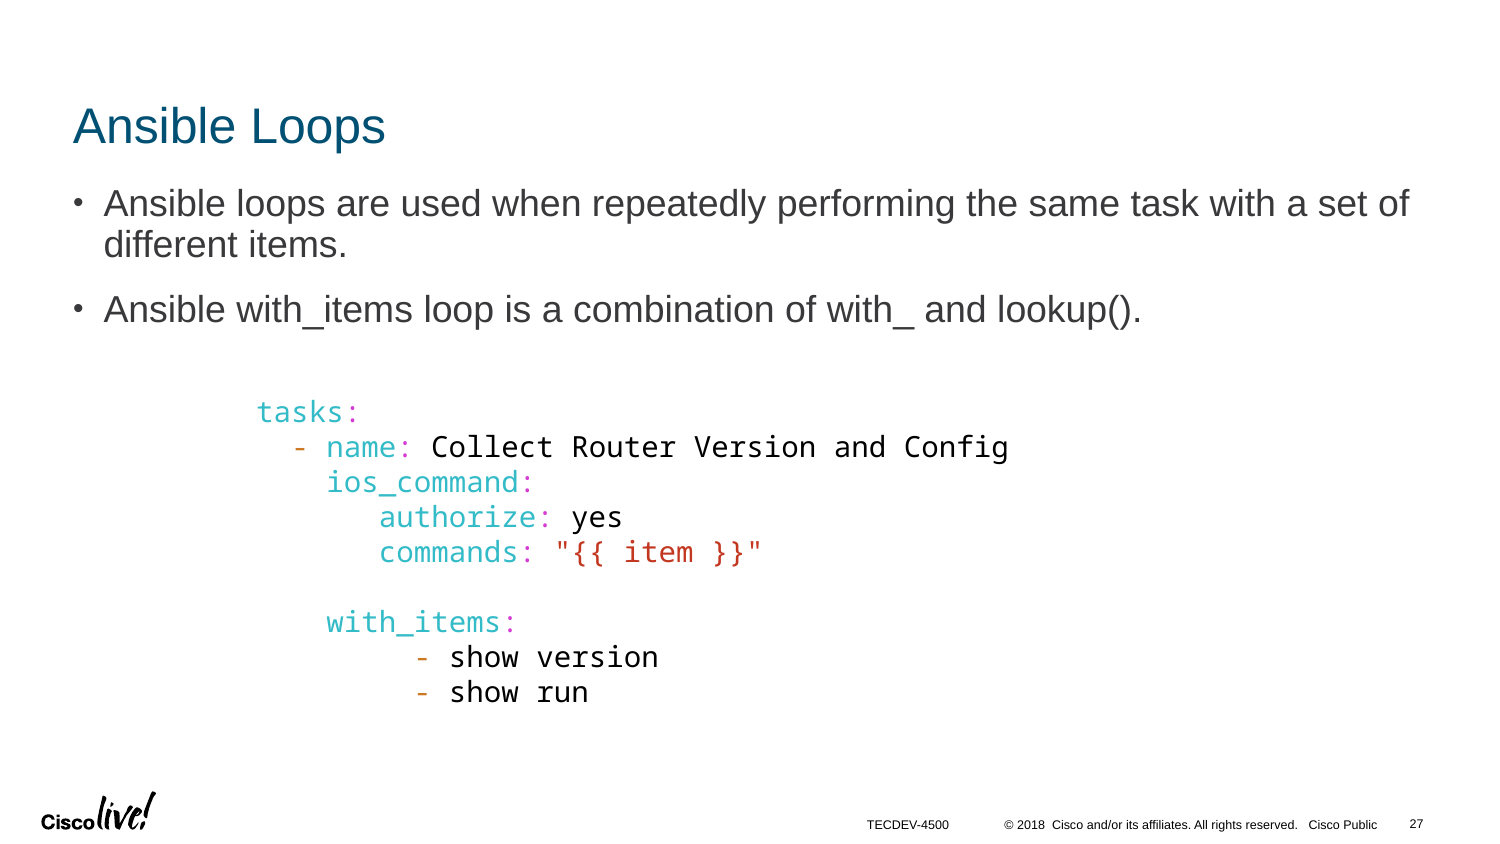

# Ansible Loops
Ansible loops are used when repeatedly performing the same task with a set of different items.
Ansible with_items loop is a combination of with_ and lookup().
  tasks:
    - name: Collect Router Version and Config
      ios_command:
         authorize: yes
         commands: "{{ item }}"

      with_items:
           - show version
           - show run
27
TECDEV-4500